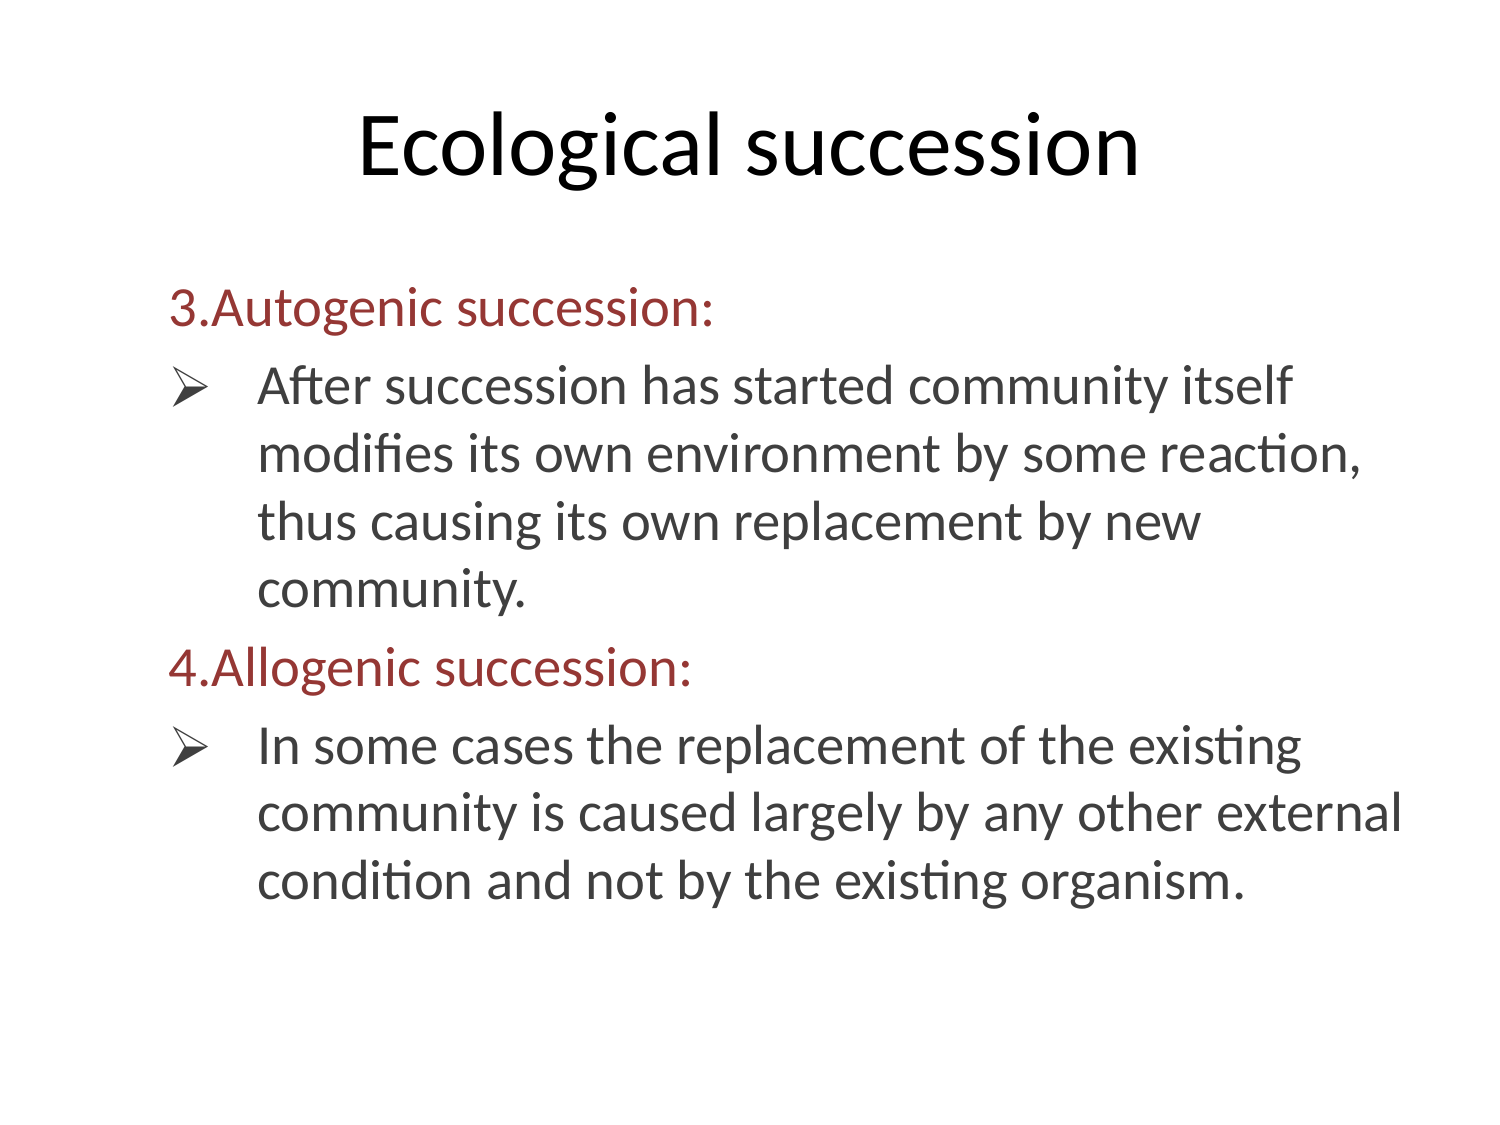

# Ecological succession
3.Autogenic succession:
After succession has started community itself modifies its own environment by some reaction, thus causing its own replacement by new community.
4.Allogenic succession:
In some cases the replacement of the existing community is caused largely by any other external condition and not by the existing organism.